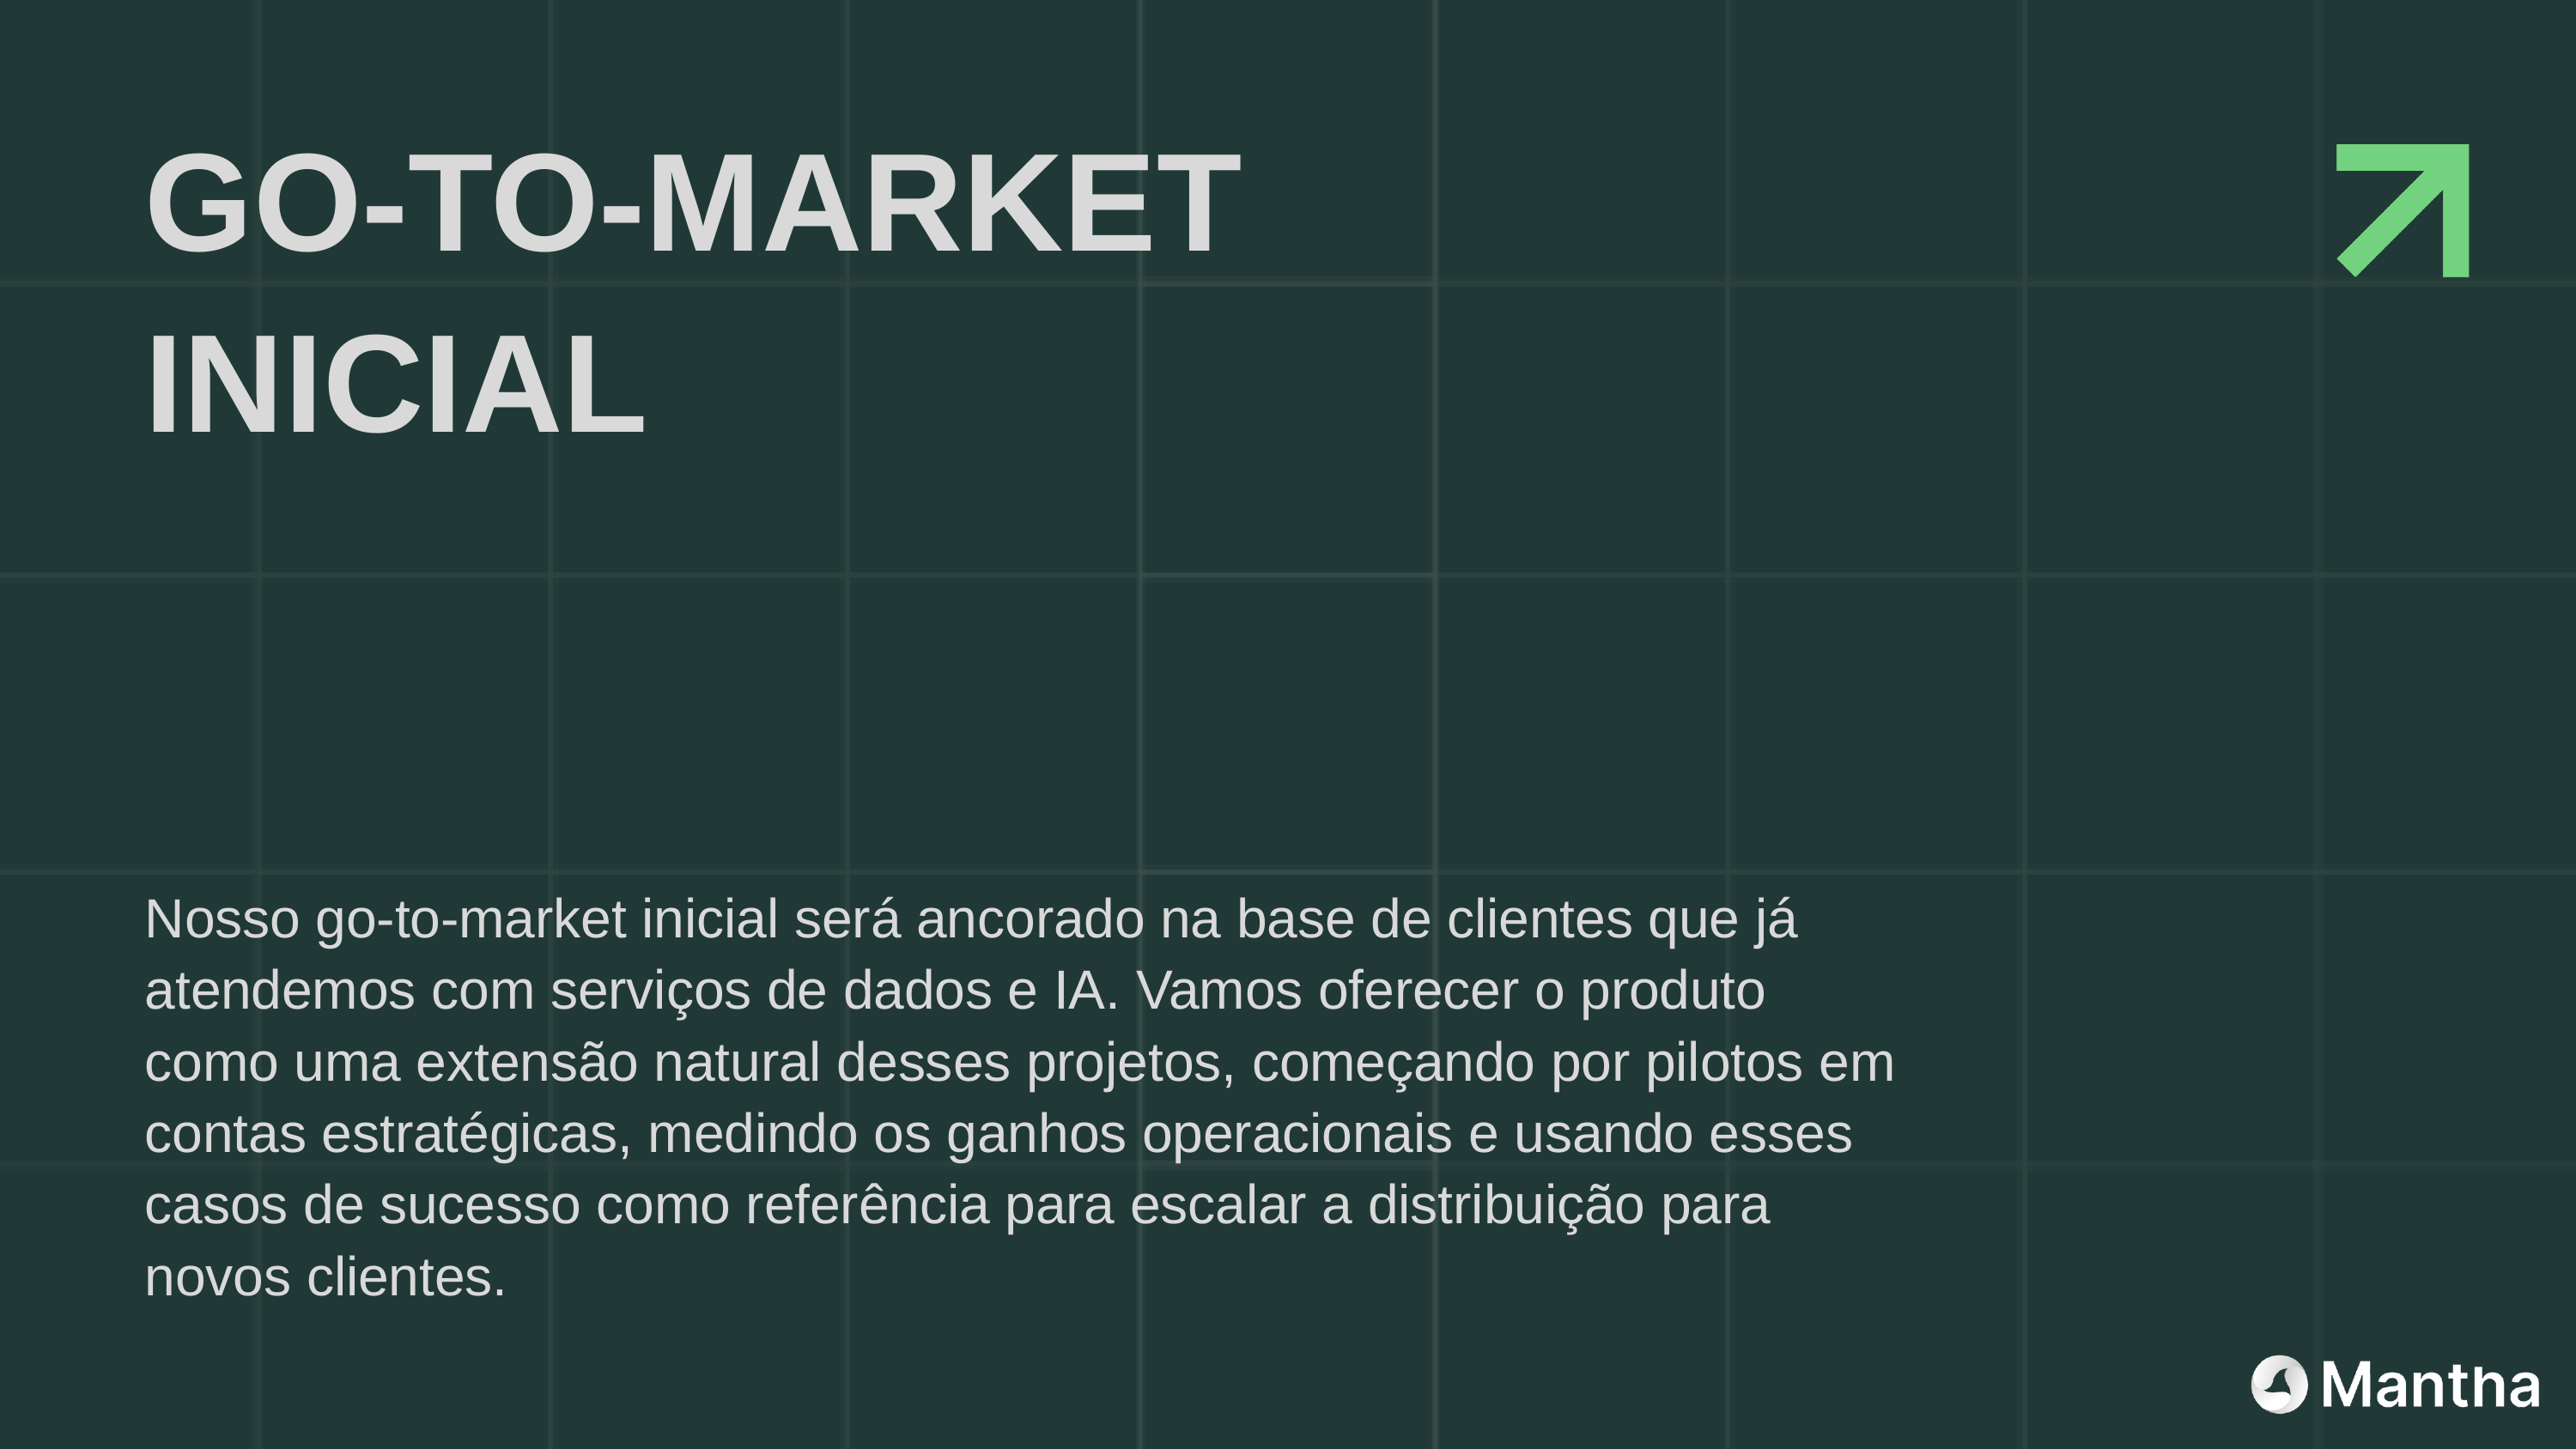

GO-TO-MARKET INICIAL

Nosso go-to-market inicial será ancorado na base de clientes que já atendemos com serviços de dados e IA. Vamos oferecer o produto como uma extensão natural desses projetos, começando por pilotos em contas estratégicas, medindo os ganhos operacionais e usando esses casos de sucesso como referência para escalar a distribuição para novos clientes.